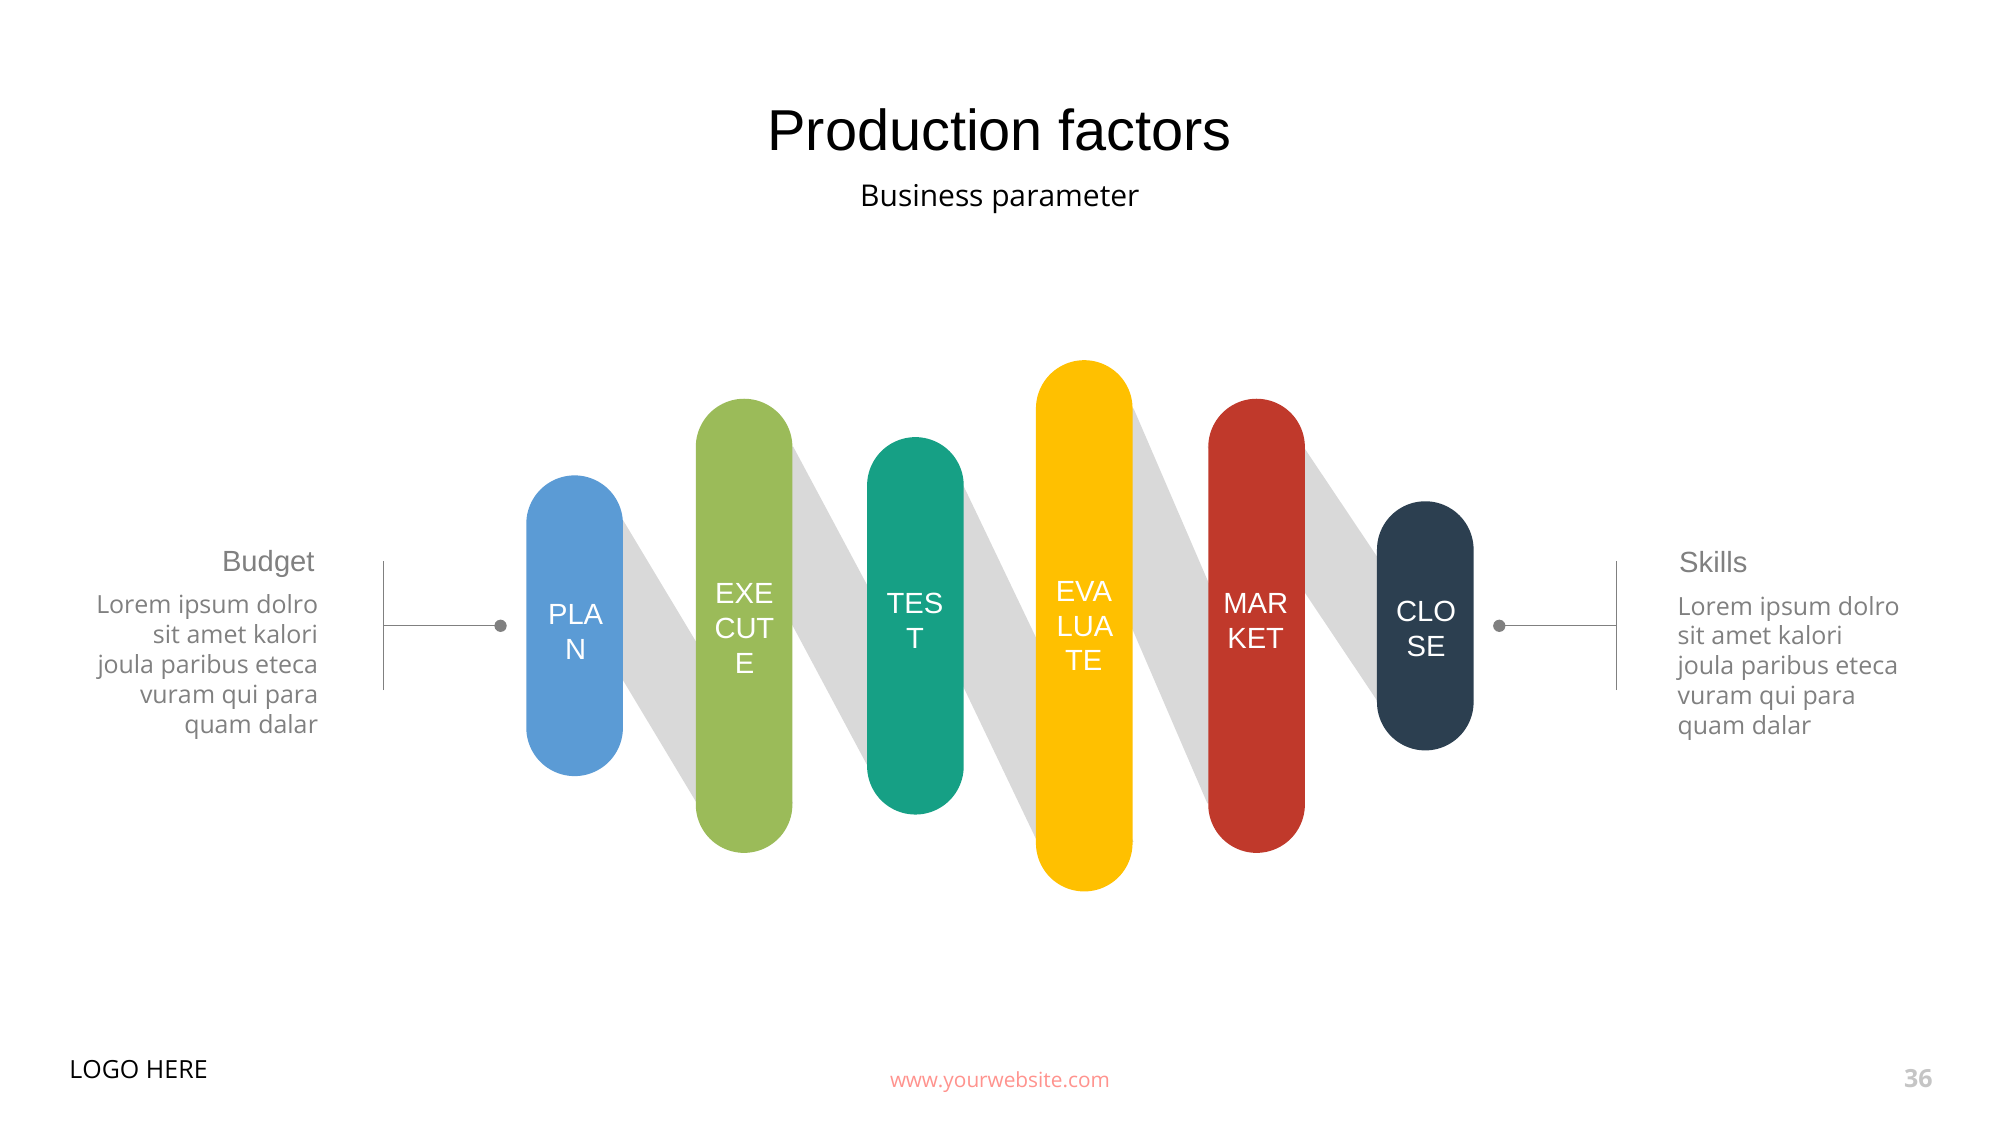

# Production factors
Business parameter

EVALUATE

MARKET
EXECUTE
TEST
PLAN
CLOSE
Budget
Lorem ipsum dolro sit amet kalori joula paribus eteca vuram qui para quam dalar
Skills
Lorem ipsum dolro sit amet kalori joula paribus eteca vuram qui para quam dalar

LOGO HERE
www.yourwebsite.com
36